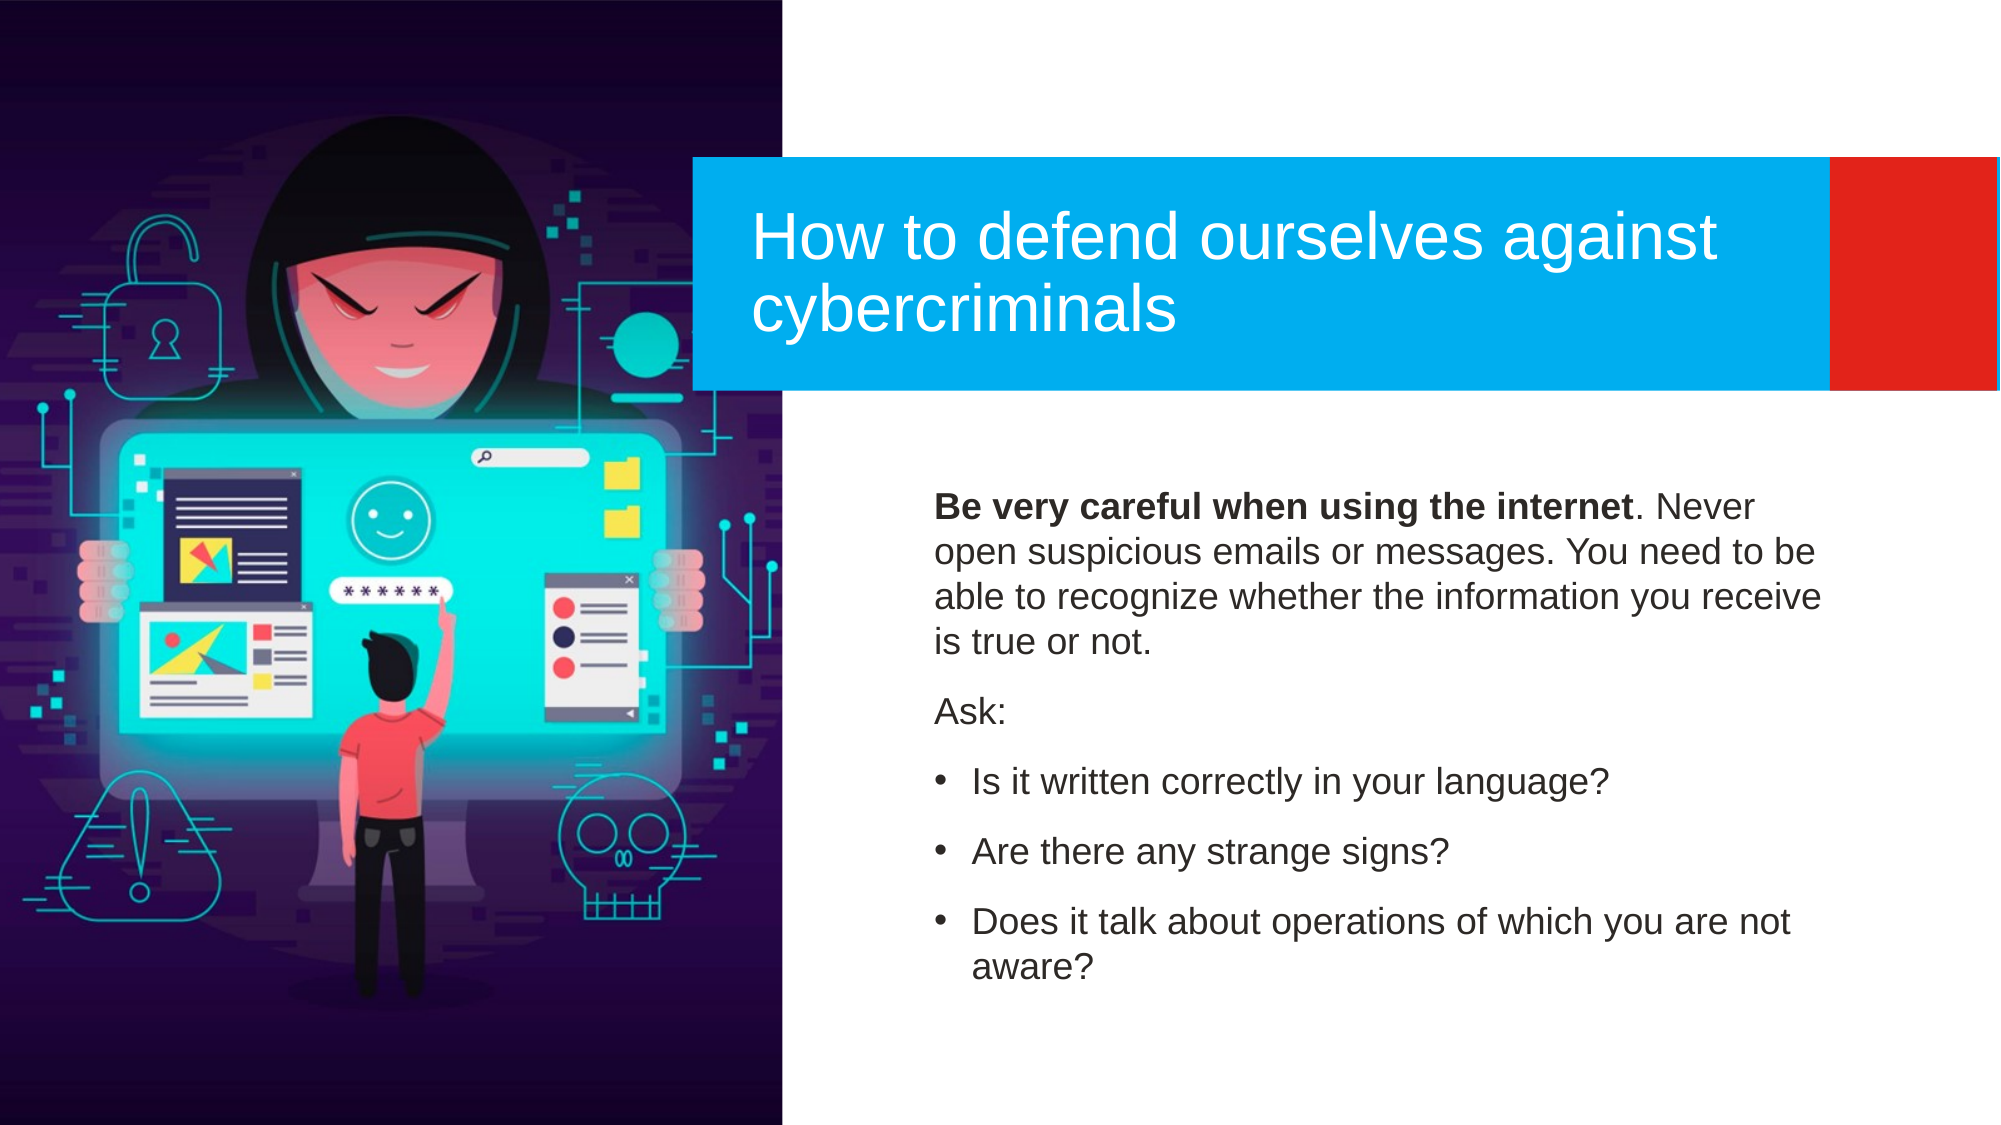

How to defend ourselves against cybercriminals

Be very careful when using the internet. Never open suspicious emails or messages. You need to be able to recognize whether the information you receive is true or not.
Ask:
Is it written correctly in your language?
Are there any strange signs?
Does it talk about operations of which you are not aware?